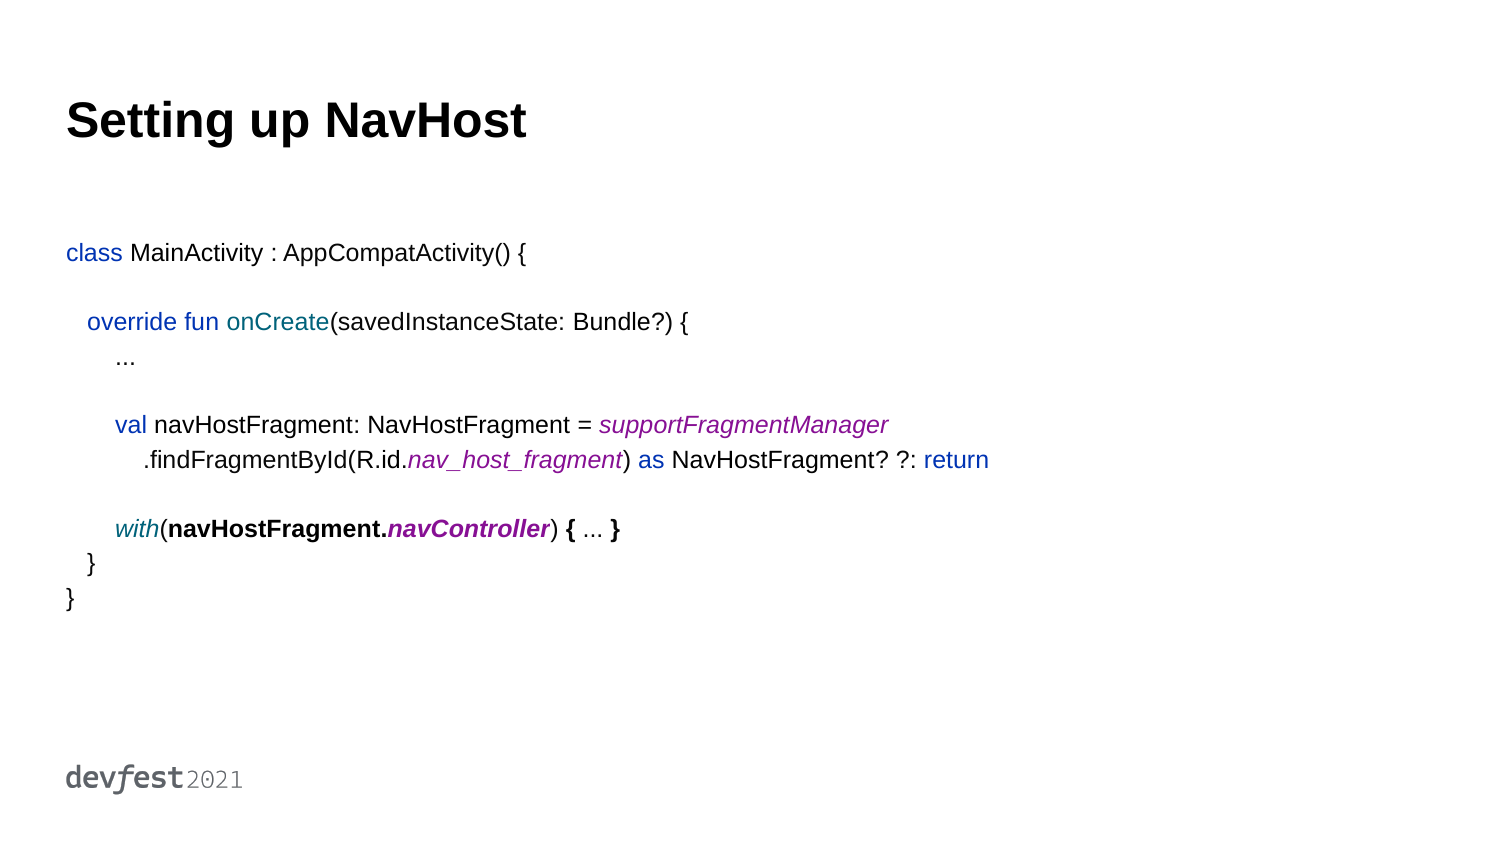

# Setting up NavHost
class MainActivity : AppCompatActivity() {

   override fun onCreate(savedInstanceState: Bundle?) {
       ...

       val navHostFragment: NavHostFragment = supportFragmentManager
           .findFragmentById(R.id.nav_host_fragment) as NavHostFragment? ?: return

       with(navHostFragment.navController) { ... }
   }
}